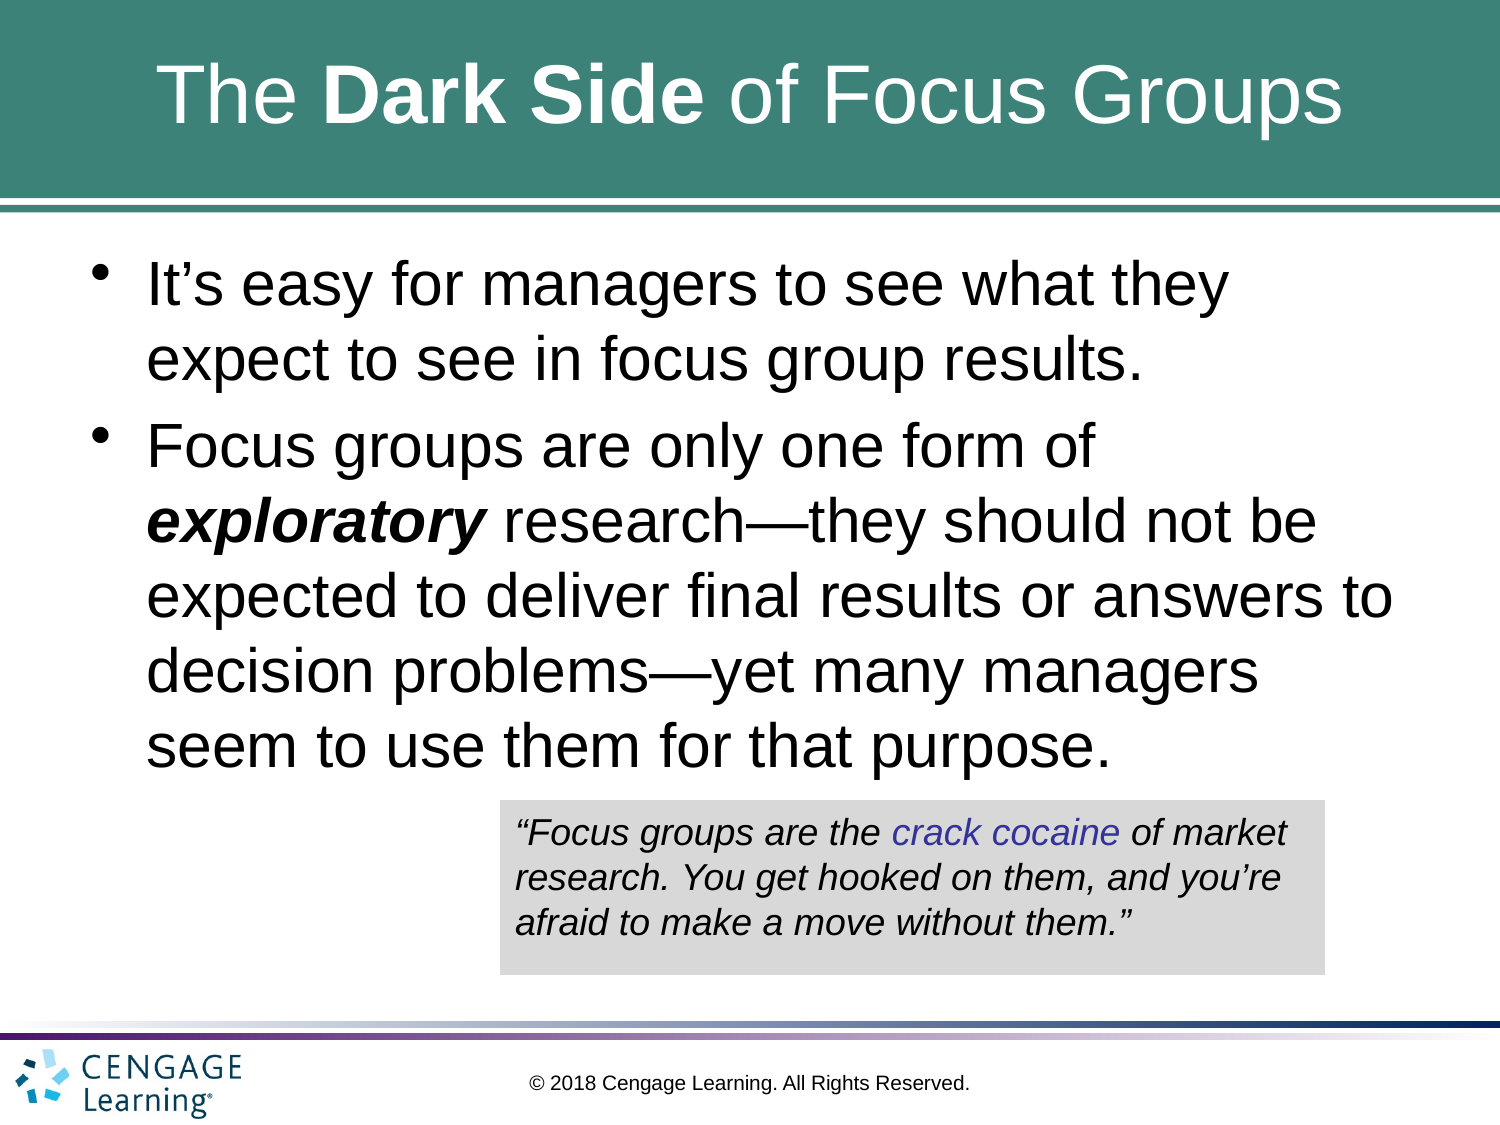

# The Dark Side of Focus Groups
It’s easy for managers to see what they expect to see in focus group results.
Focus groups are only one form of exploratory research—they should not be expected to deliver final results or answers to decision problems—yet many managers seem to use them for that purpose.
“Focus groups are the crack cocaine of market research. You get hooked on them, and you’re afraid to make a move without them.”